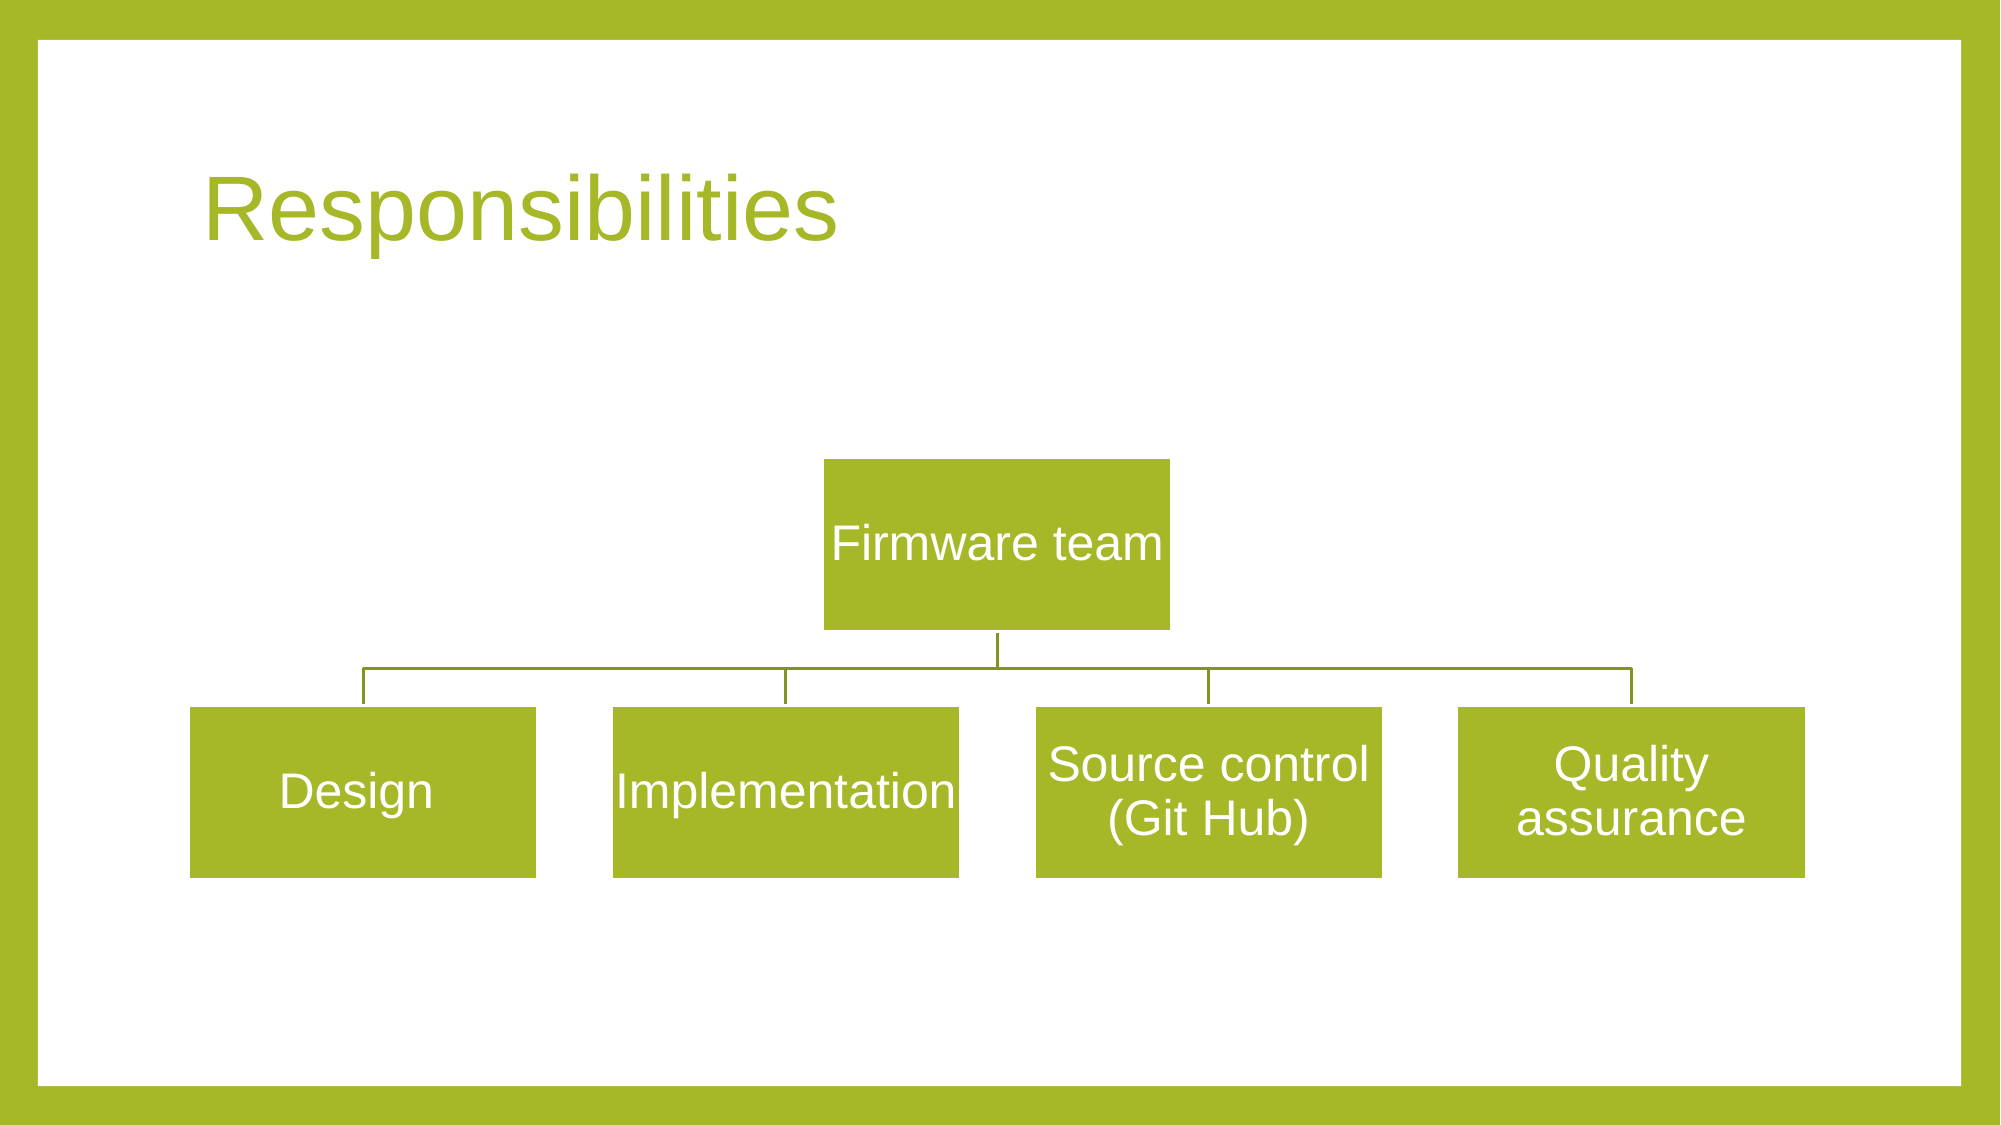

# Responsibilities
Firmware team
Design
Implementation
Source control (Git Hub)
Quality assurance